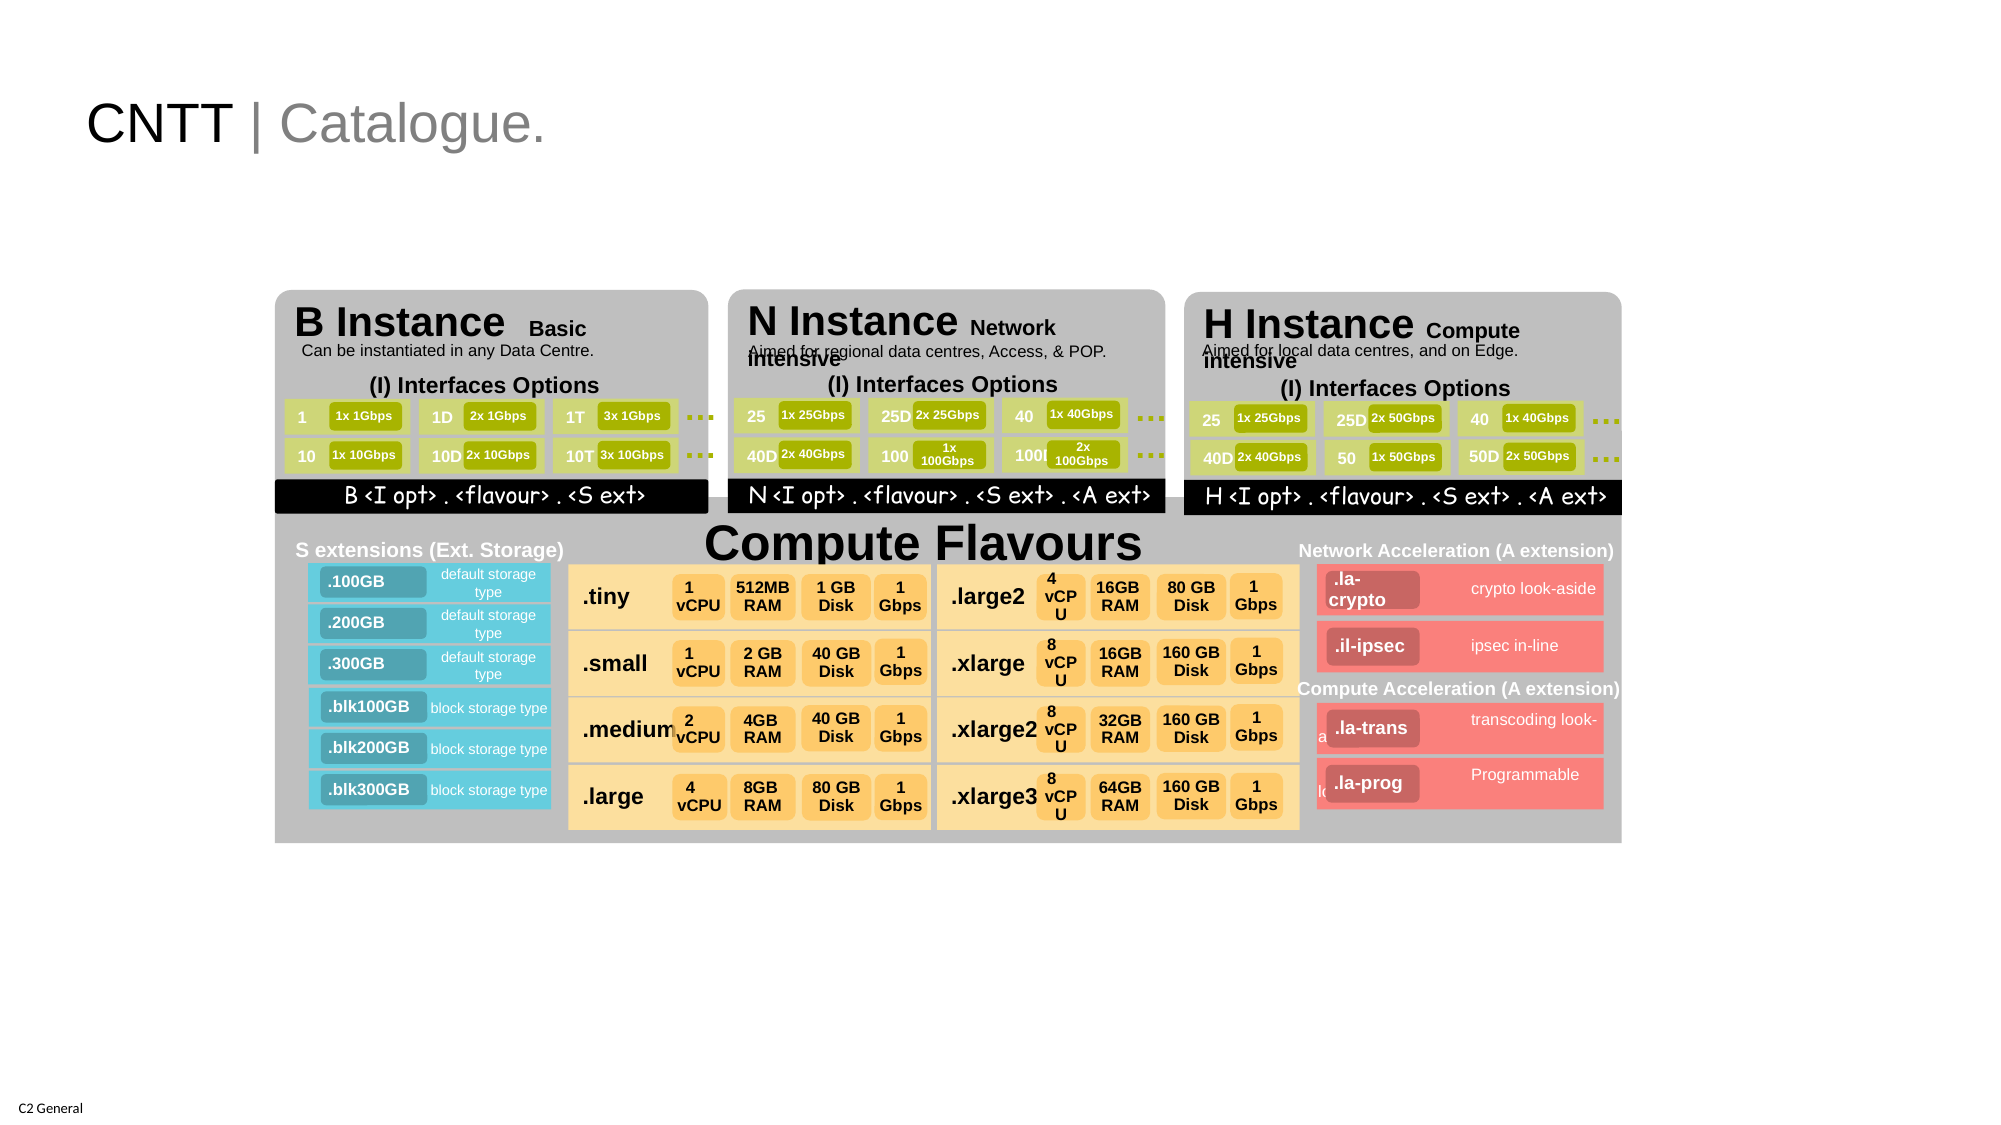

CNTT | Catalogue.
N Instance Network intensive
Aimed for regional data centres, Access, & POP.
 (I) Interfaces Options
…
…
  40
1x 40Gbps
  25
1x 25Gbps
  25D
2x 25Gbps
  100D
2x 100Gbps
  40D
2x 40Gbps
  100
1x 100Gbps
 N <I opt> . <flavour> . <S ext> . <A ext>
B Instance  Basic
Can be instantiated in any Data Centre.
(I) Interfaces Options
…
…
  1T
3x 1Gbps
  1
1x 1Gbps
  1D
2x 1Gbps
  10T
3x 10Gbps
  10
1x 10Gbps
  10D
2x 10Gbps
 B <I opt> . <flavour> . <S ext>
H Instance Compute intensive
Aimed for local data centres, and on Edge.
(I) Interfaces Options
…
…
  40
1x 40Gbps
  25
1x 25Gbps
  25D
2x 50Gbps
  50D
2x 50Gbps
  40D
2x 40Gbps
  50
1x 50Gbps
 H <I opt> . <flavour> . <S ext> . <A ext>

Compute Flavours
S extensions (Ext. Storage)

default storage type
 .100GB

default storage type
 .200GB

default storage type
 .300GB

block storage type
 .blk100GB

block storage type
 .blk200GB

block storage type
 .blk300GB
Network Acceleration (A extension)
                                  crypto look-aside
 .la-crypto
  .tiny
  .large2
1  Gbps
80 GB Disk
1     vCPU
512MB RAM
1 Gbps
4     vCPU
16GB  RAM
1 GB Disk
  .small
  .xlarge
1 Gbps
1 Gbps
160 GB Disk
1     vCPU
2 GB RAM
40 GB Disk
8     vCPU
16GB RAM
  .medium
  .xlarge2
1 Gbps
40 GB Disk
1 Gbps
160 GB Disk
2     vCPU
4GB  RAM
8     vCPU
32GB RAM
  .large
  .xlarge3
1 Gbps
160 GB Disk
1 Gbps
4     vCPU
8GB  RAM
8     vCPU
64GB RAM
80 GB Disk
                                  ipsec in-line
 .il-ipsec
Compute Acceleration (A extension)
                                  transcoding look-aside
 .la-trans
                                  Programmable look-aside
 .la-prog